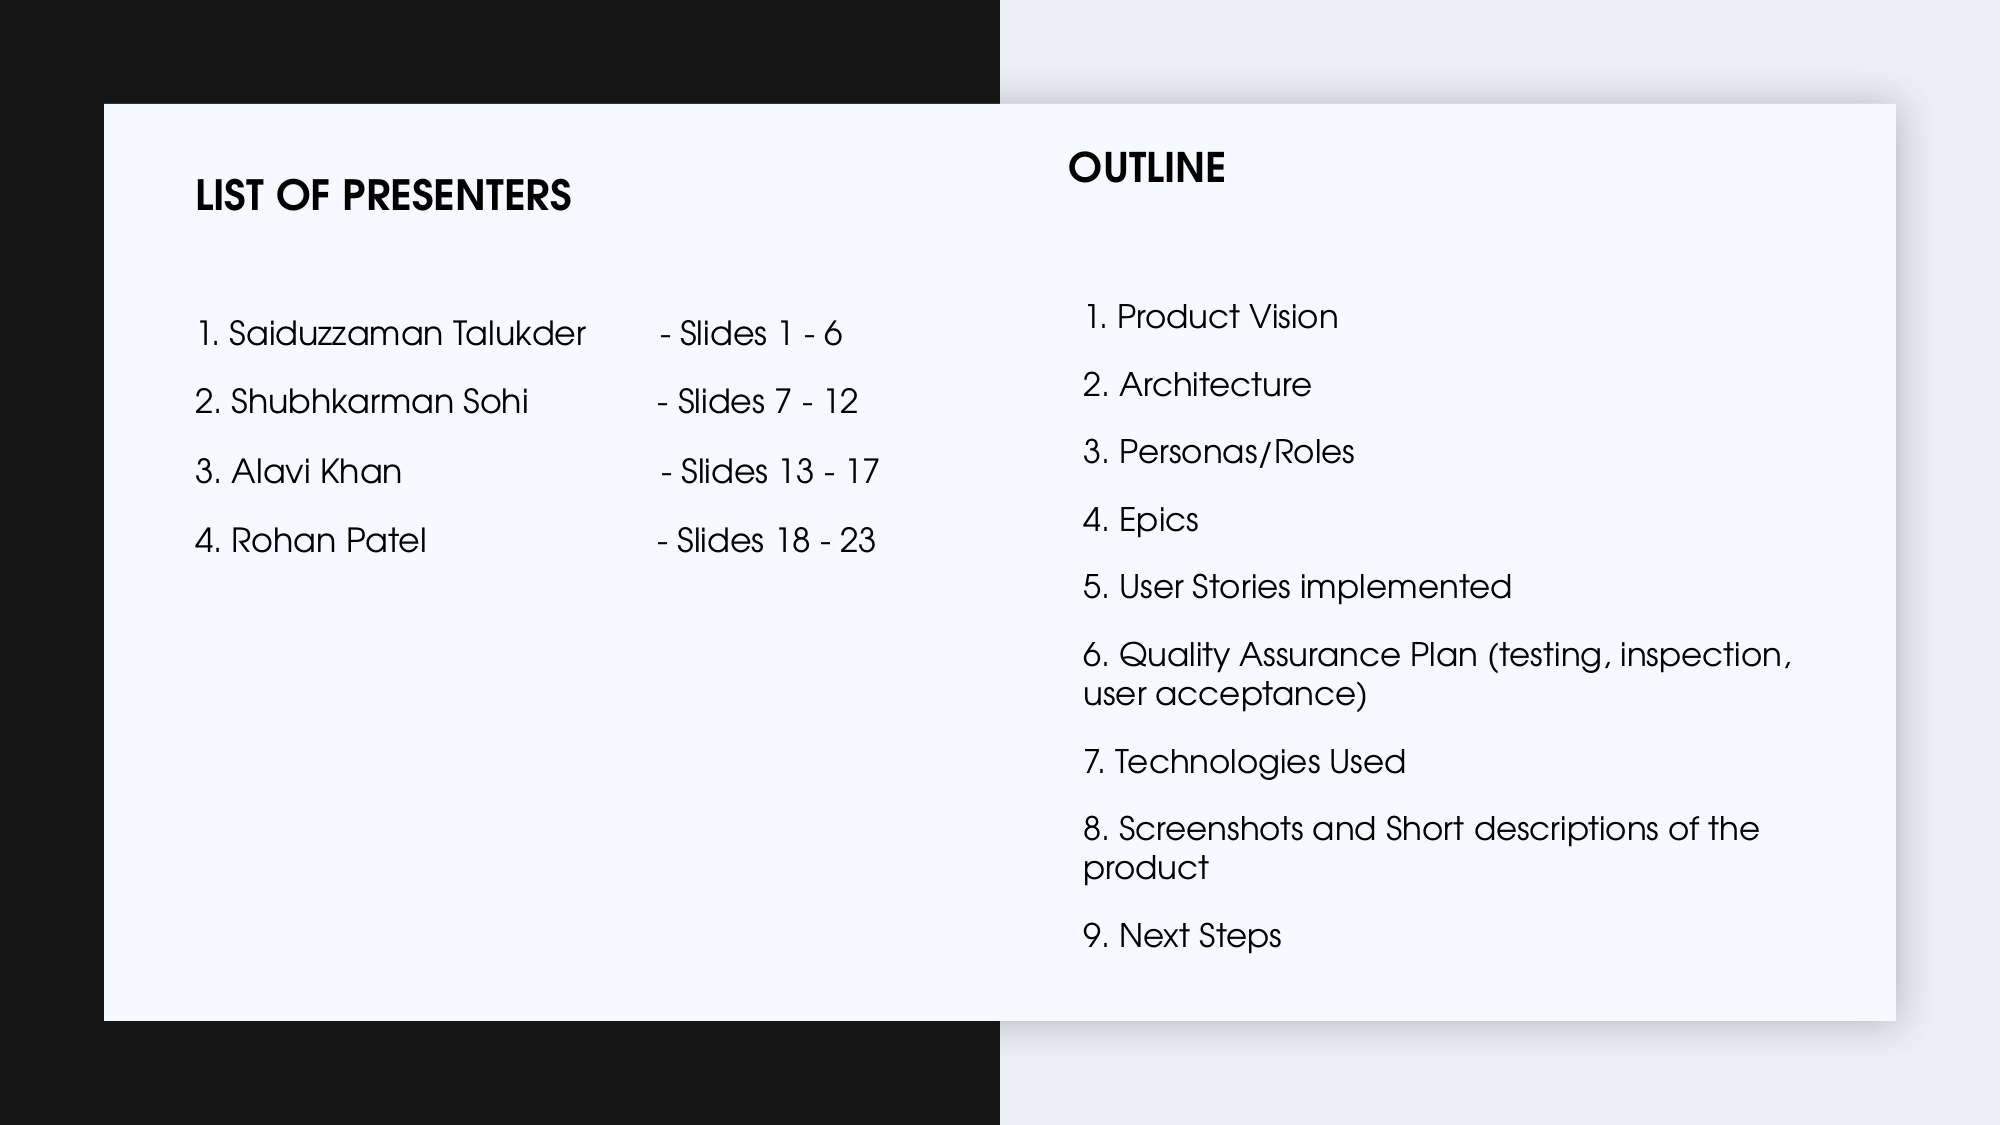

List of presenters
OUTLINE

1. Product Vision
2. Architecture
3. Personas/Roles
4. Epics
5. User Stories implemented
6. Quality Assurance Plan (testing, inspection, user acceptance)
7. Technologies Used
8. Screenshots and Short descriptions of the product
9. Next Steps

1. Saiduzzaman Talukder        - Slides 1 - 6
2. Shubhkarman Sohi              - Slides 7 - 12
3. Alavi Khan                            - Slides 13 - 17
4. Rohan Patel                         - Slides 18 - 23